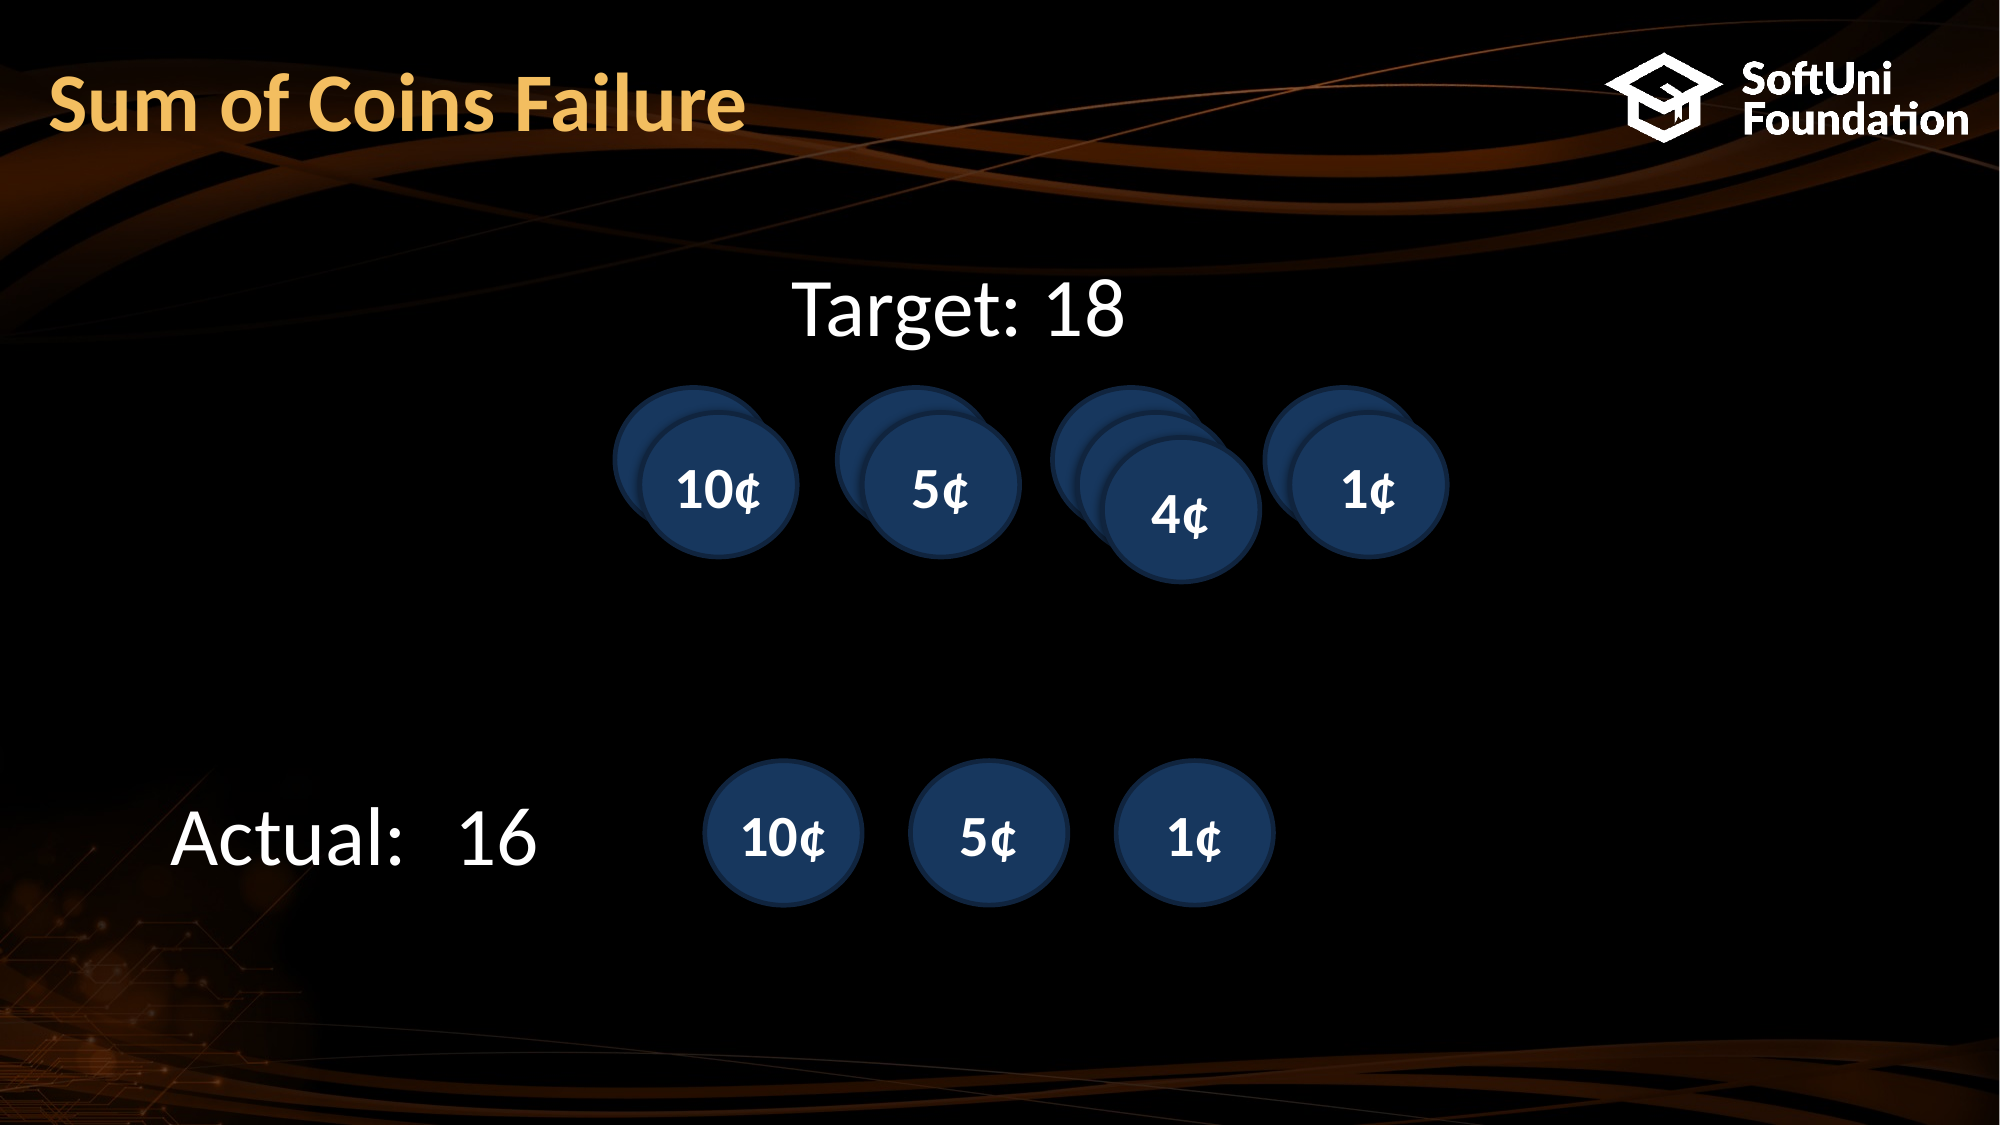

Sum of Coins Failure
Target: 18
10¢
5¢
4¢
1¢
10¢
5¢
4¢
1¢
4¢
5¢
1¢
10¢
Actual:
16